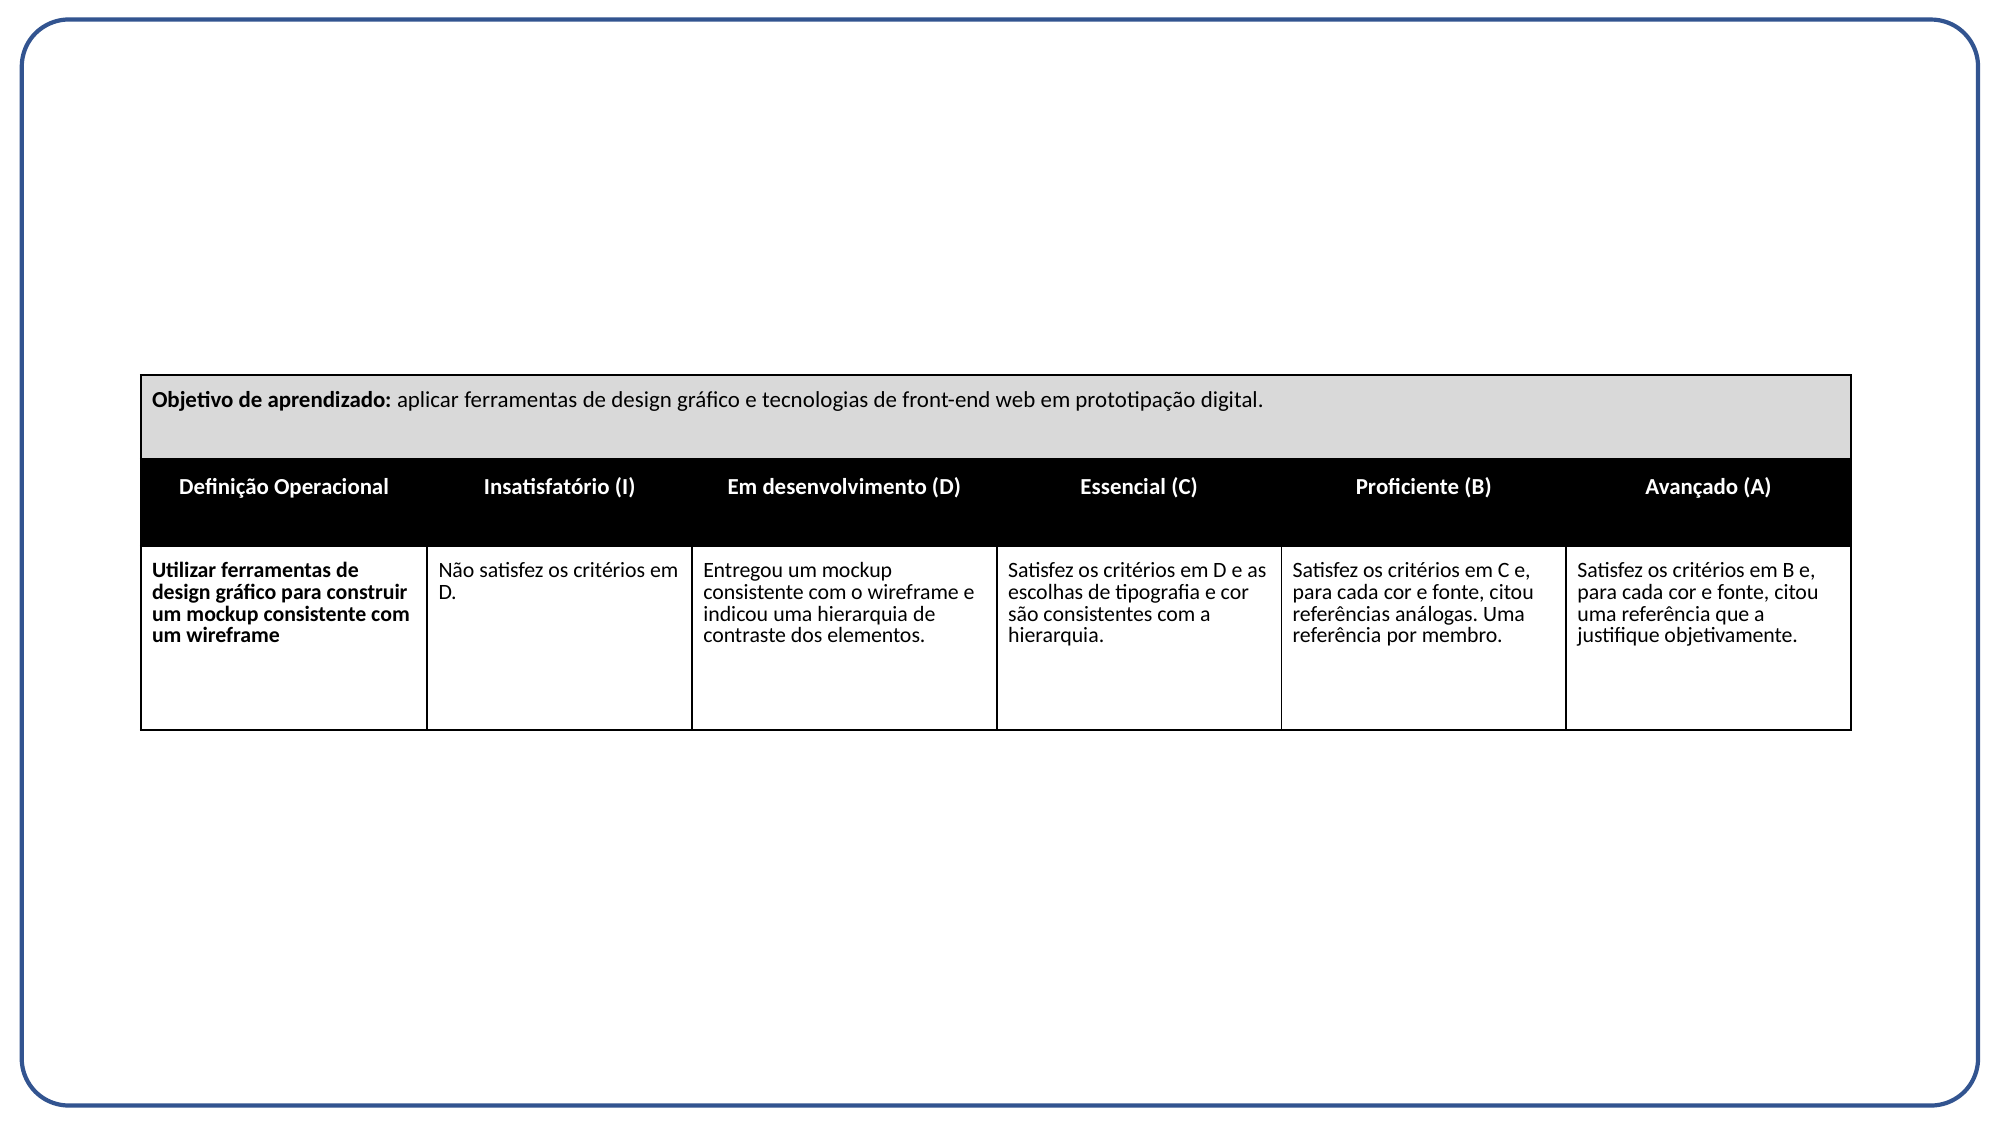

| Objetivo de aprendizado: aplicar ferramentas de design gráfico e tecnologias de front-end web em prototipação digital. |  |  |  |  |  |
| --- | --- | --- | --- | --- | --- |
| Definição Operacional | Insatisfatório (I) | Em desenvolvimento (D) | Essencial (C) | Proficiente (B) | Avançado (A) |
| Utilizar ferramentas de design gráfico para construir um mockup consistente com um wireframe | Não satisfez os critérios em D. | Entregou um mockup consistente com o wireframe e indicou uma hierarquia de contraste dos elementos. | Satisfez os critérios em D e as escolhas de tipografia e cor são consistentes com a hierarquia. | Satisfez os critérios em C e, para cada cor e fonte, citou referências análogas. Uma referência por membro. | Satisfez os critérios em B e, para cada cor e fonte, citou uma referência que a justifique objetivamente. |